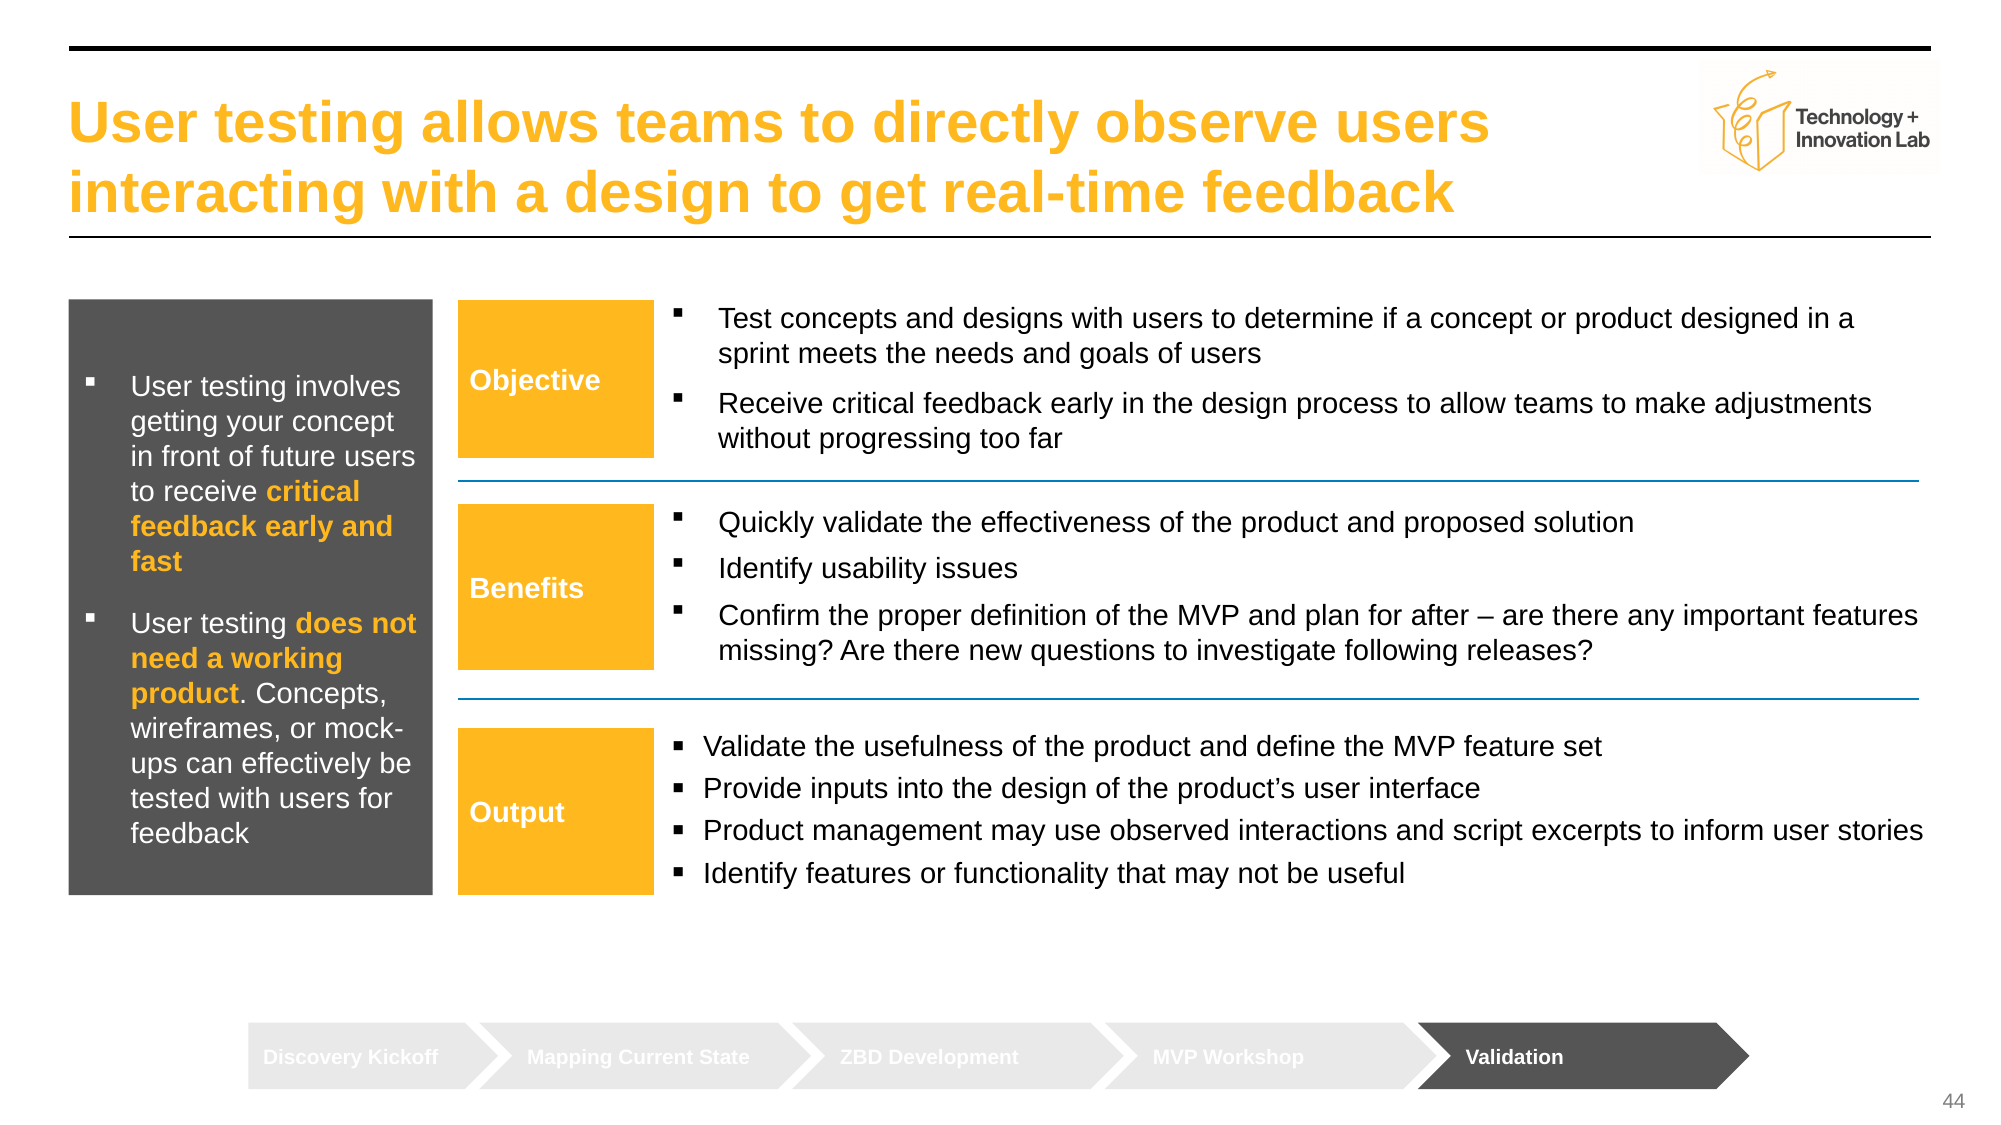

# User testing allows teams to directly observe users interacting with a design to get real-time feedback
Objective
Test concepts and designs with users to determine if a concept or product designed in a sprint meets the needs and goals of users
Receive critical feedback early in the design process to allow teams to make adjustments without progressing too far
User testing involves getting your concept in front of future users to receive critical feedback early and fast
User testing does not need a working product. Concepts, wireframes, or mock-ups can effectively be tested with users for feedback
Benefits
Quickly validate the effectiveness of the product and proposed solution
Identify usability issues
Confirm the proper definition of the MVP and plan for after – are there any important features missing? Are there new questions to investigate following releases?
Output
Validate the usefulness of the product and define the MVP feature set
Provide inputs into the design of the product’s user interface
Product management may use observed interactions and script excerpts to inform user stories
Identify features or functionality that may not be useful

Discovery Kickoff
Mapping Current State
ZBD Development
MVP Workshop
Validation